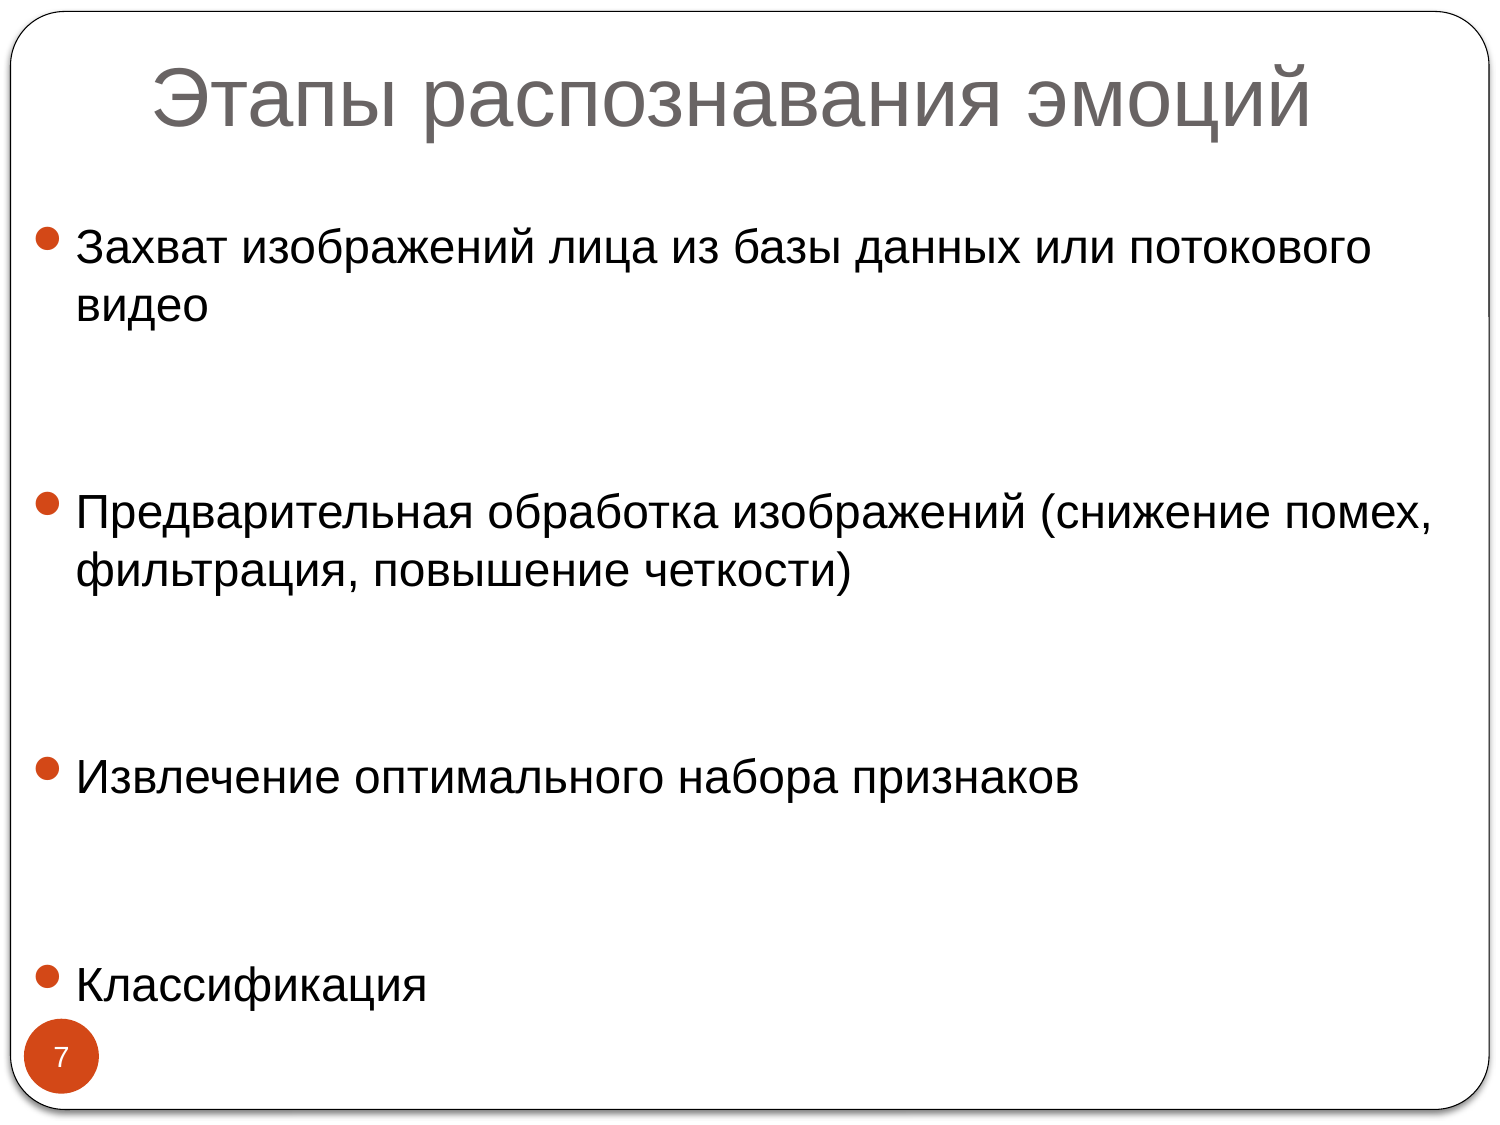

# Этапы распознавания эмоций
Захват изображений лица из базы данных или потокового видео

Предварительная обработка изображений (снижение помех, фильтрация, повышение четкости)

Извлечение оптимального набора признаков

Классификация
7